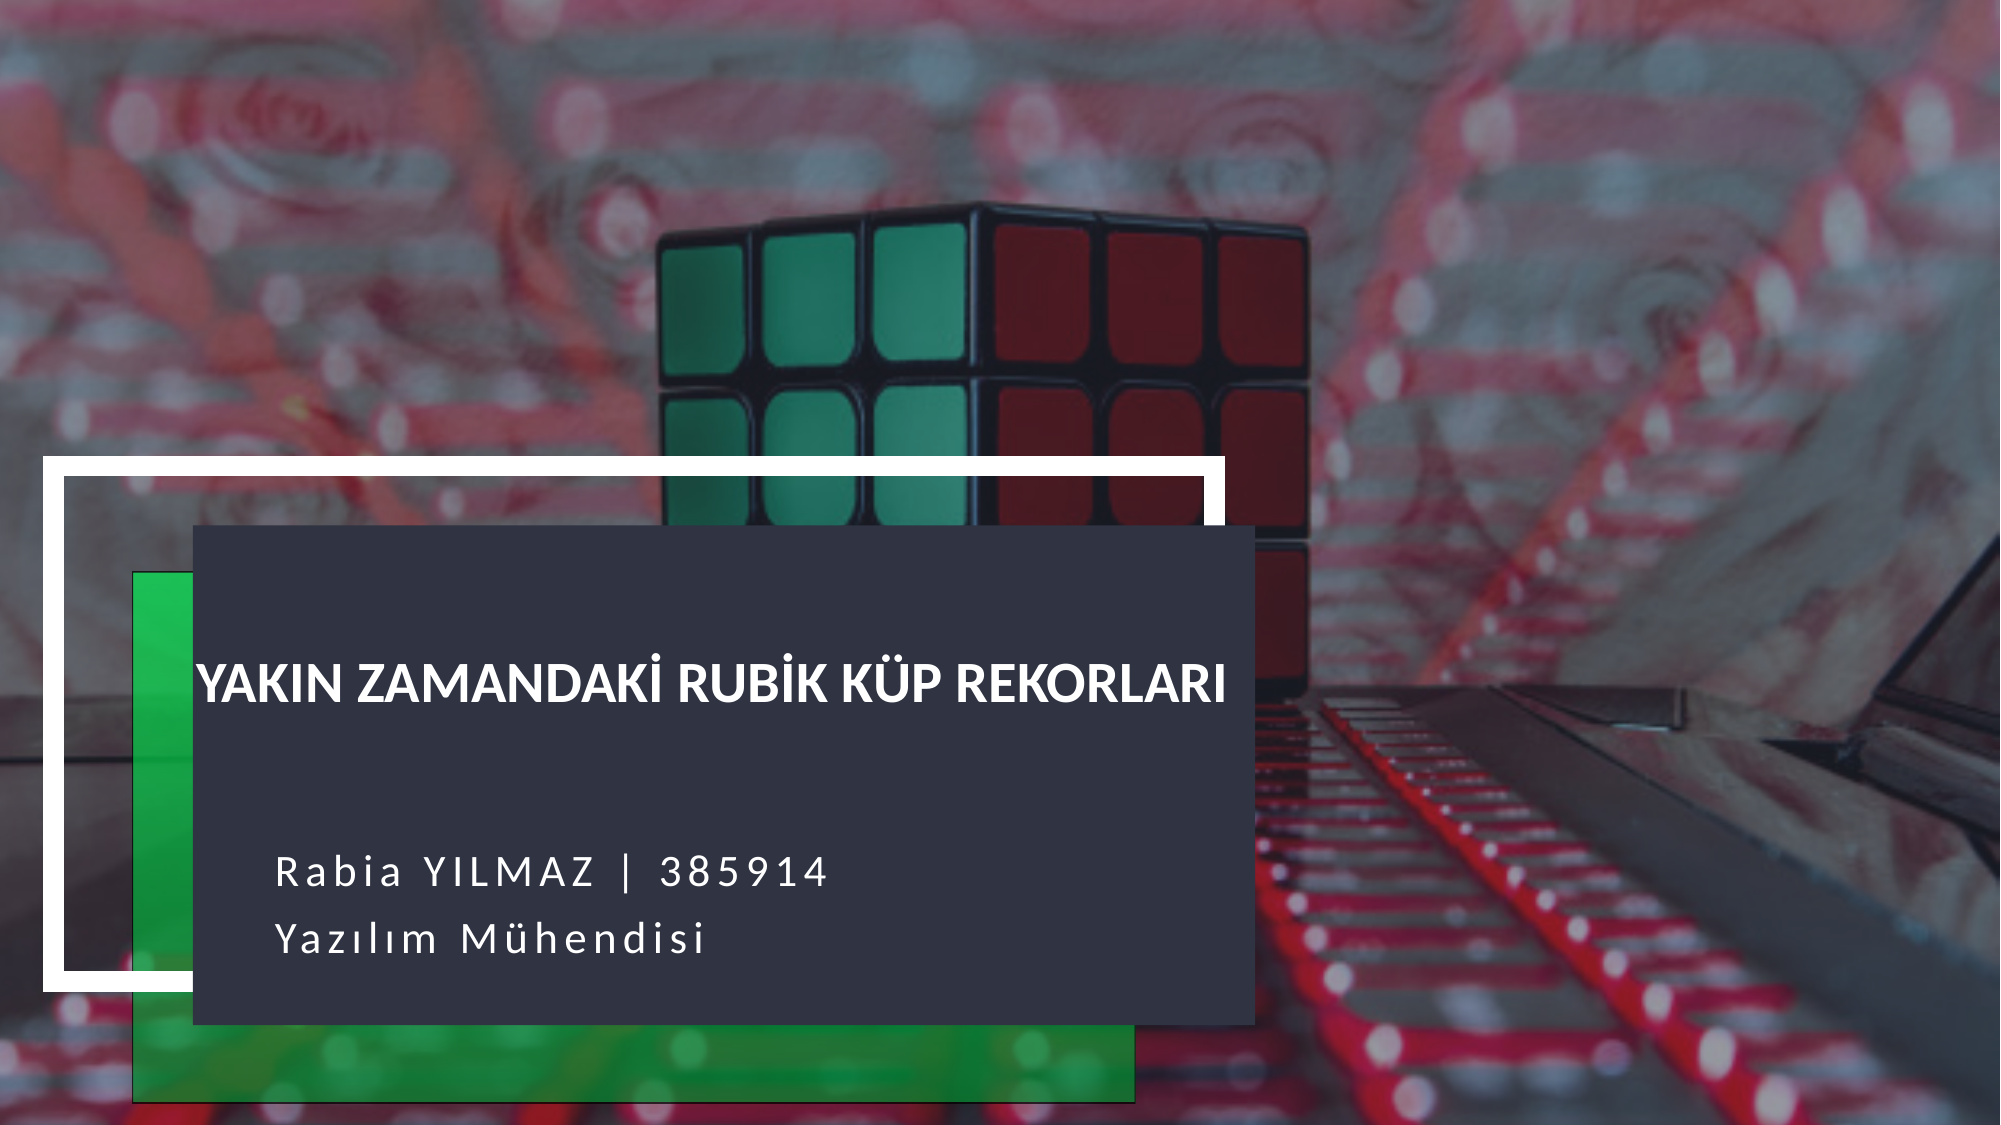

+

# Yakın zamandaki Rubik küp REKORLARı
Rabia YILMAZ | 385914
Yazılım Mühendisi